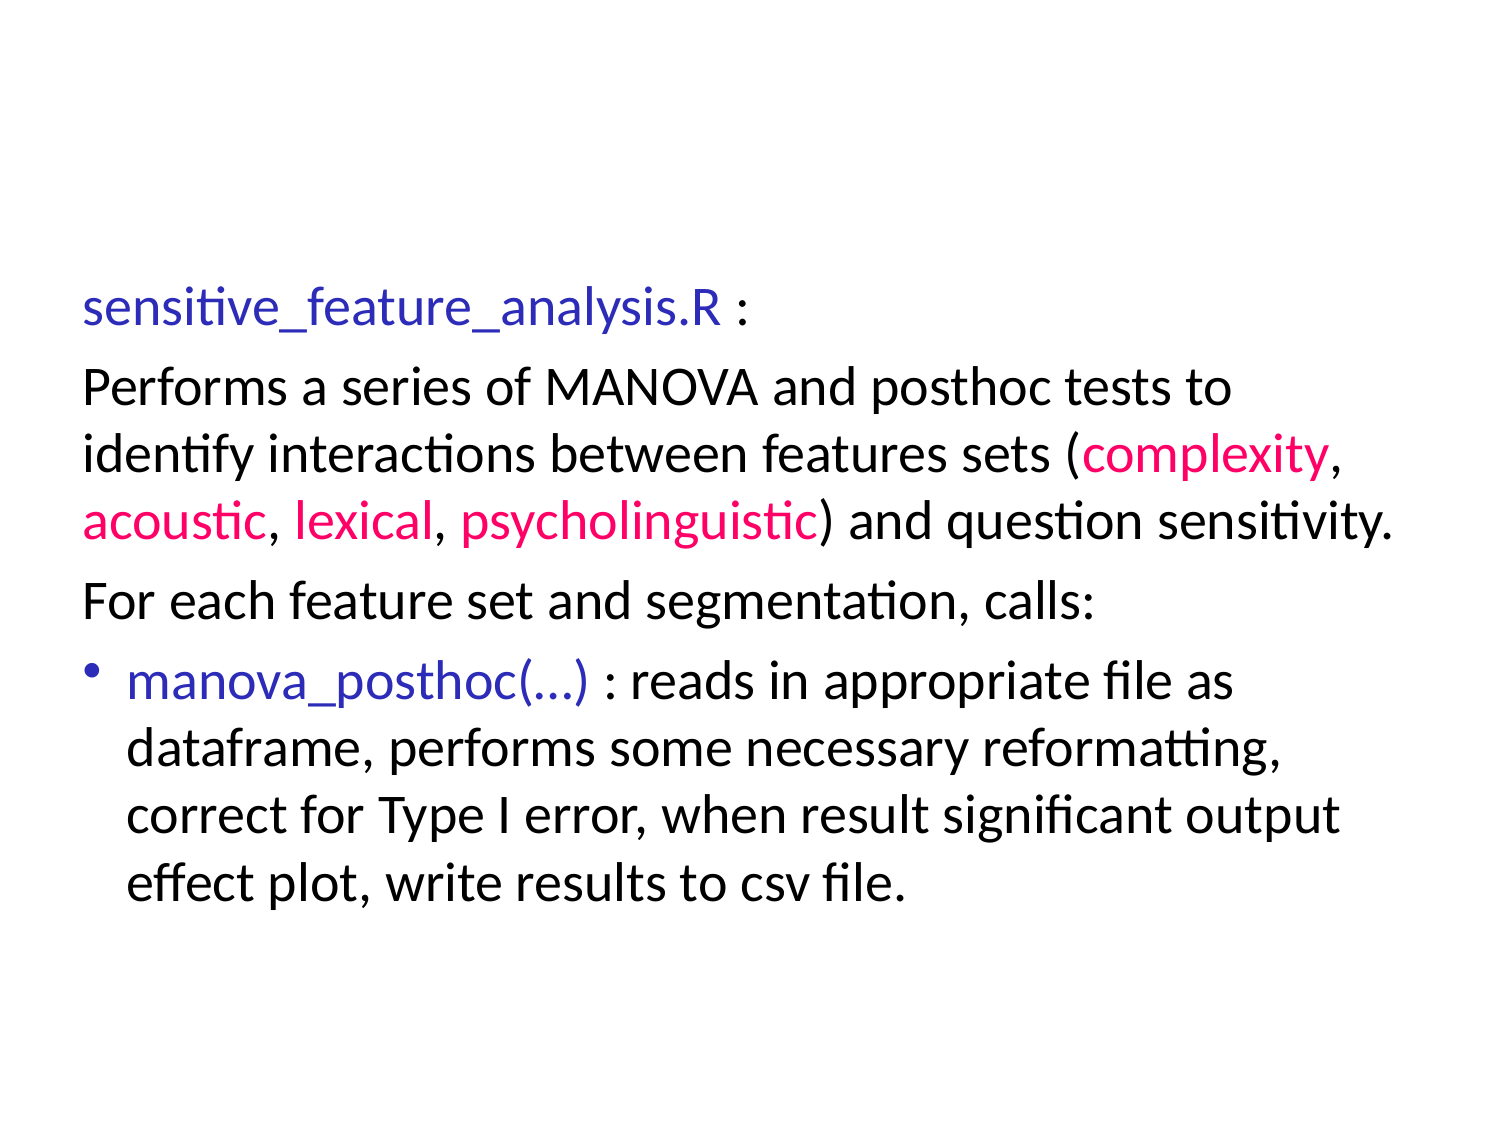

#
sensitive_feature_analysis.R :
Performs a series of MANOVA and posthoc tests to identify interactions between features sets (complexity, acoustic, lexical, psycholinguistic) and question sensitivity.
For each feature set and segmentation, calls:
manova_posthoc(…) : reads in appropriate file as dataframe, performs some necessary reformatting, correct for Type I error, when result significant output effect plot, write results to csv file.
50